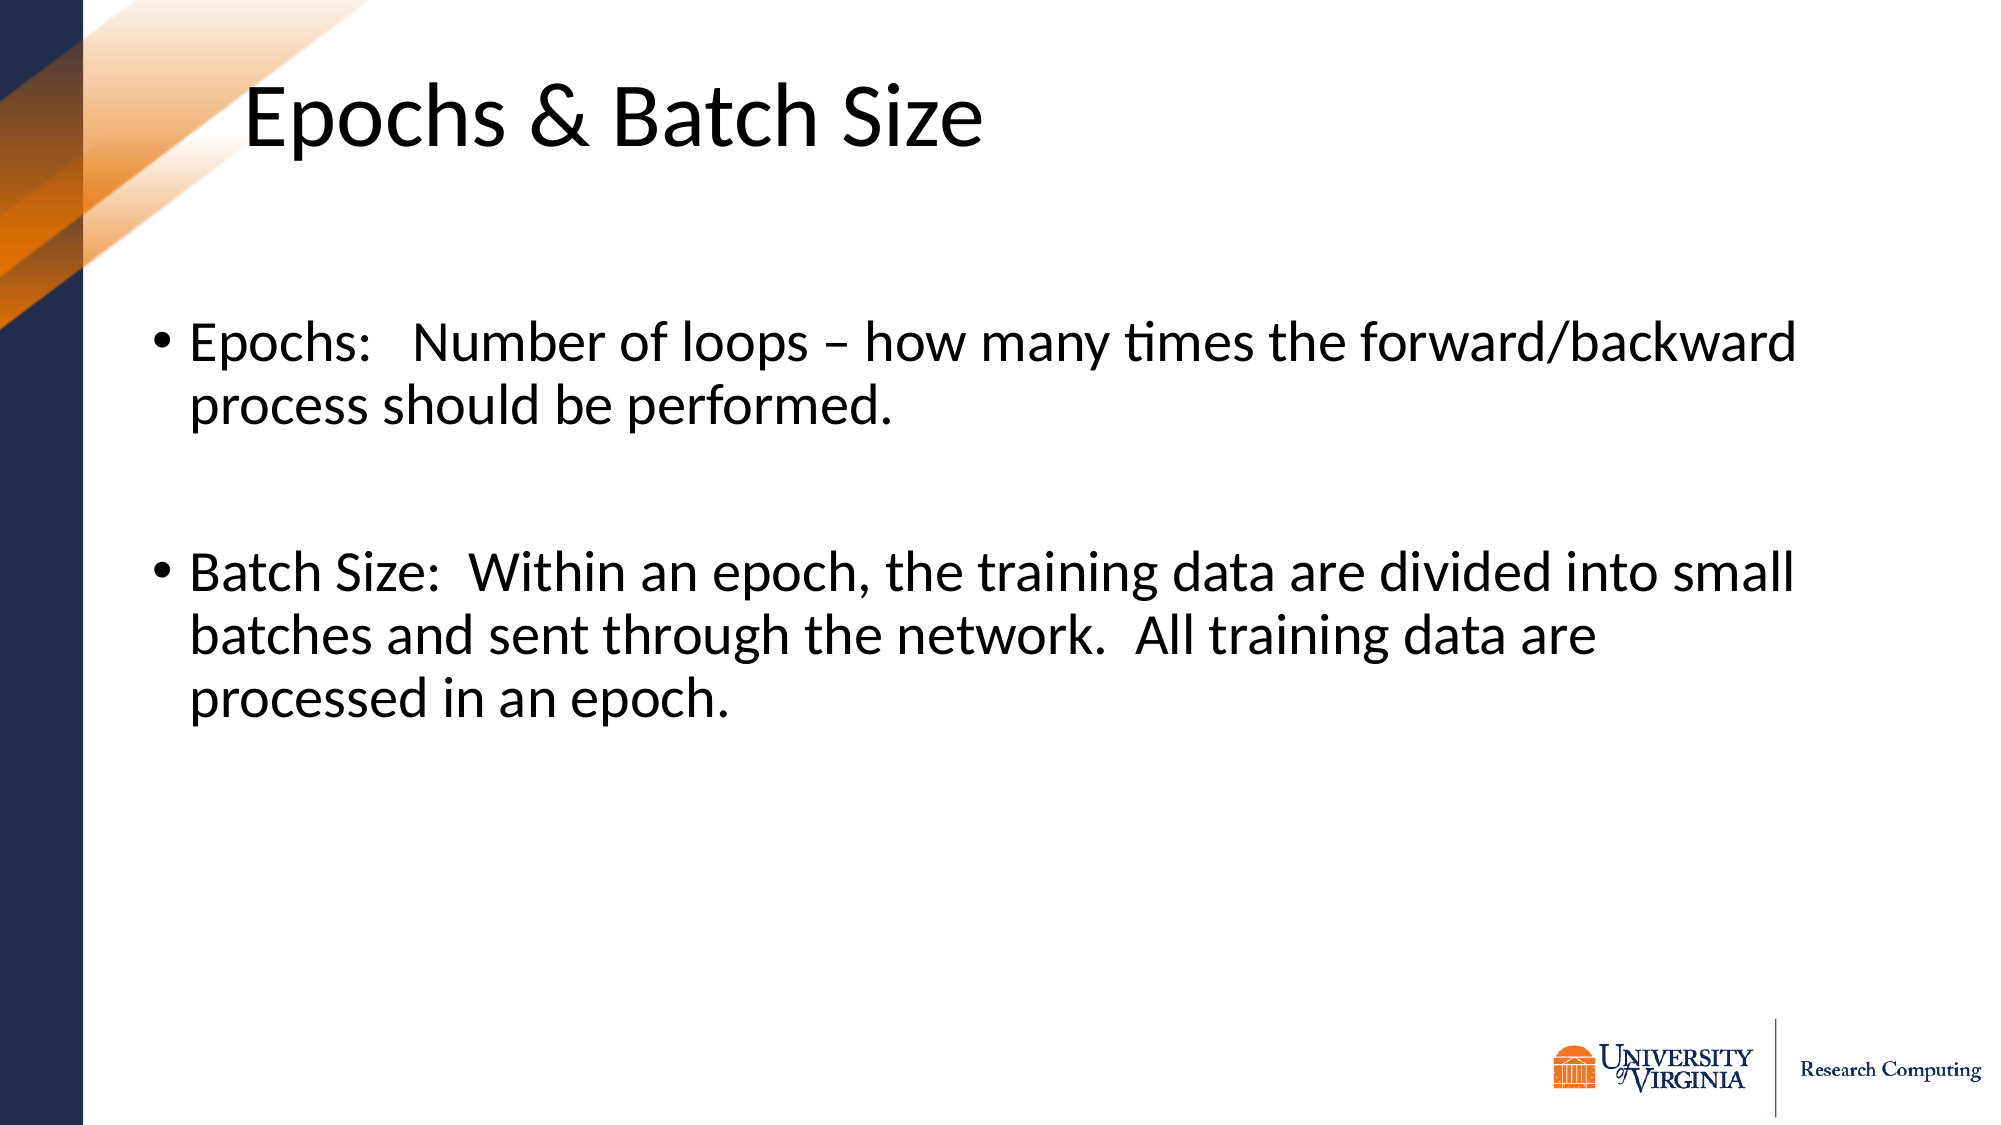

# Epochs & Batch Size
Epochs:   Number of loops – how many times the forward/backward process should be performed.

Batch Size:  Within an epoch, the training data are divided into small batches and sent through the network.  All training data are processed in an epoch.